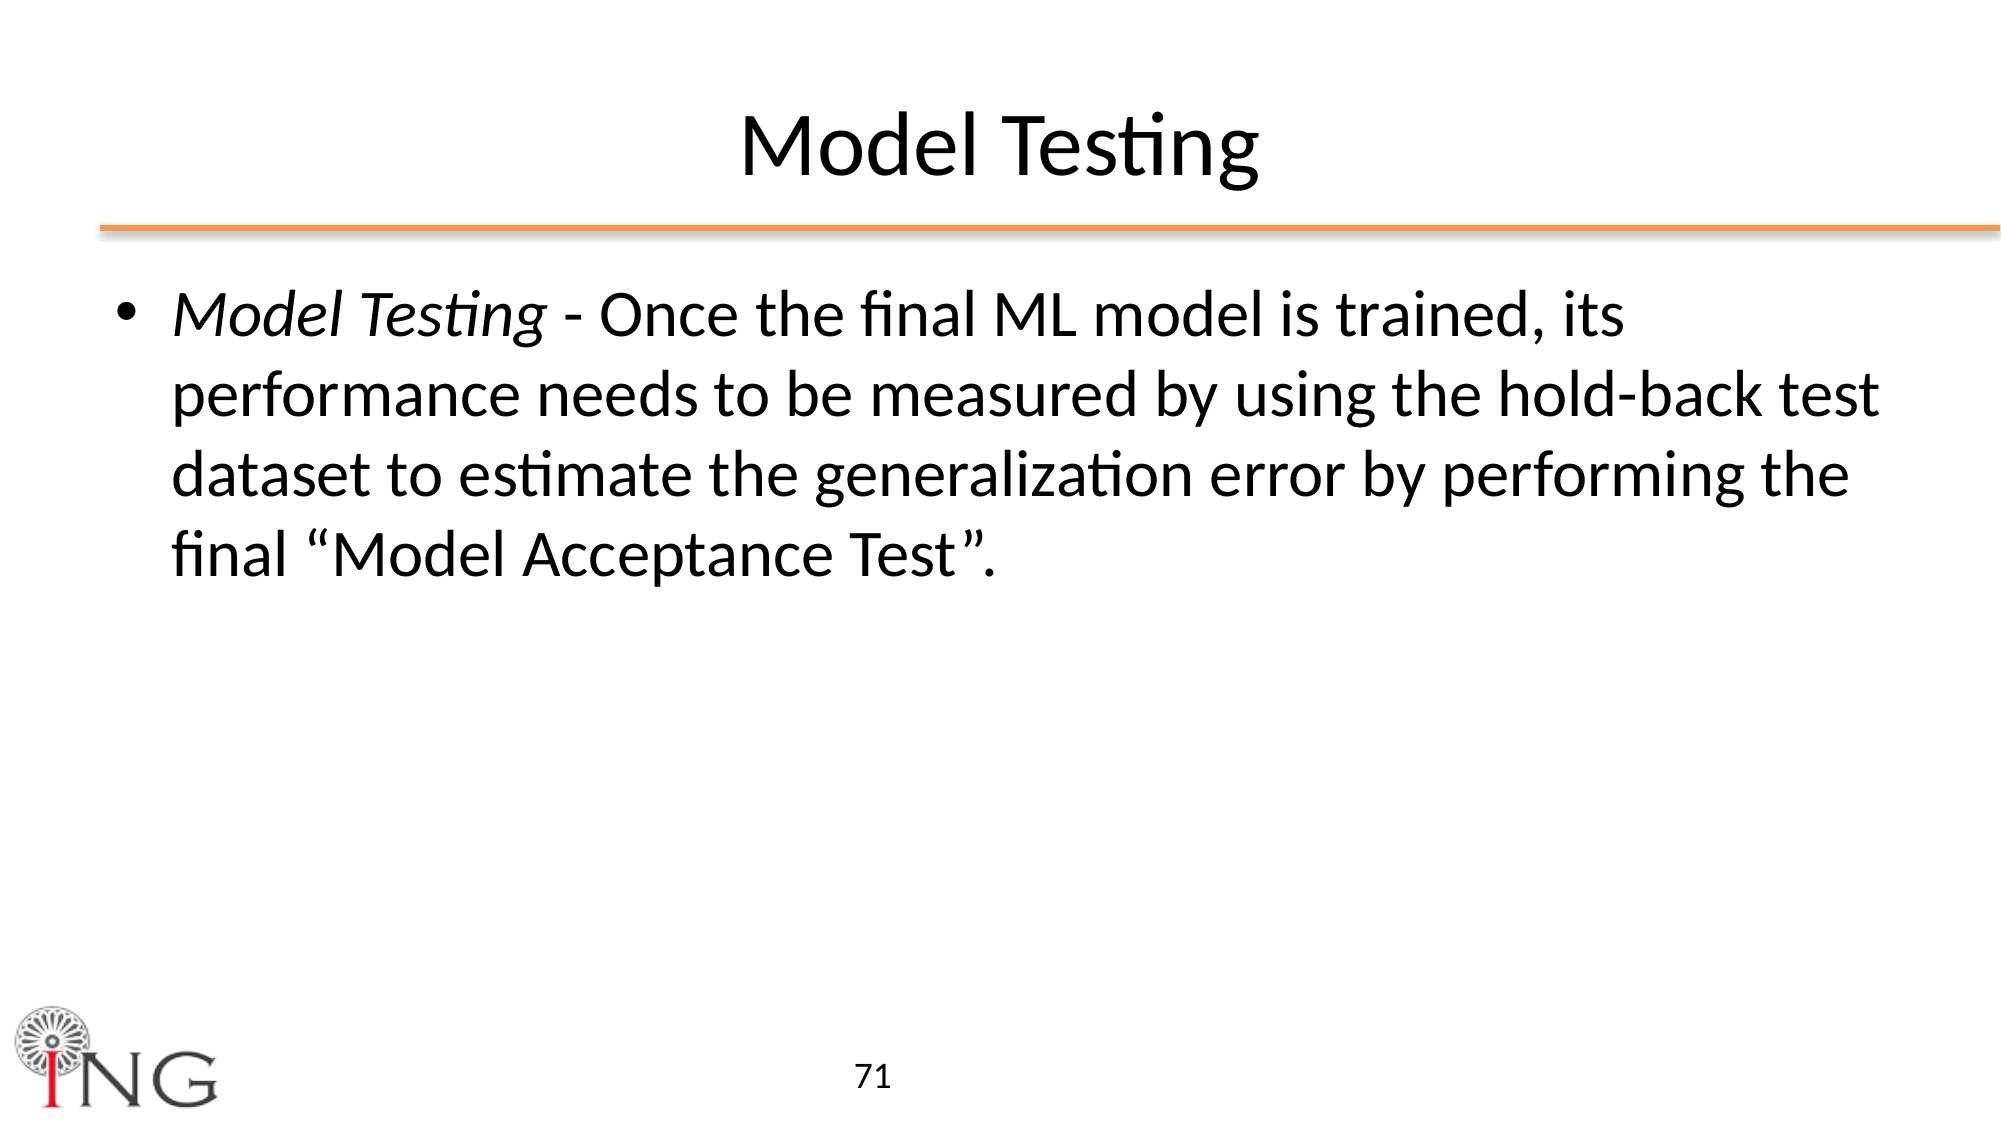

# Model Testing
Model Testing - Once the final ML model is trained, its performance needs to be measured by using the hold-back test dataset to estimate the generalization error by performing the final “Model Acceptance Test”.
71